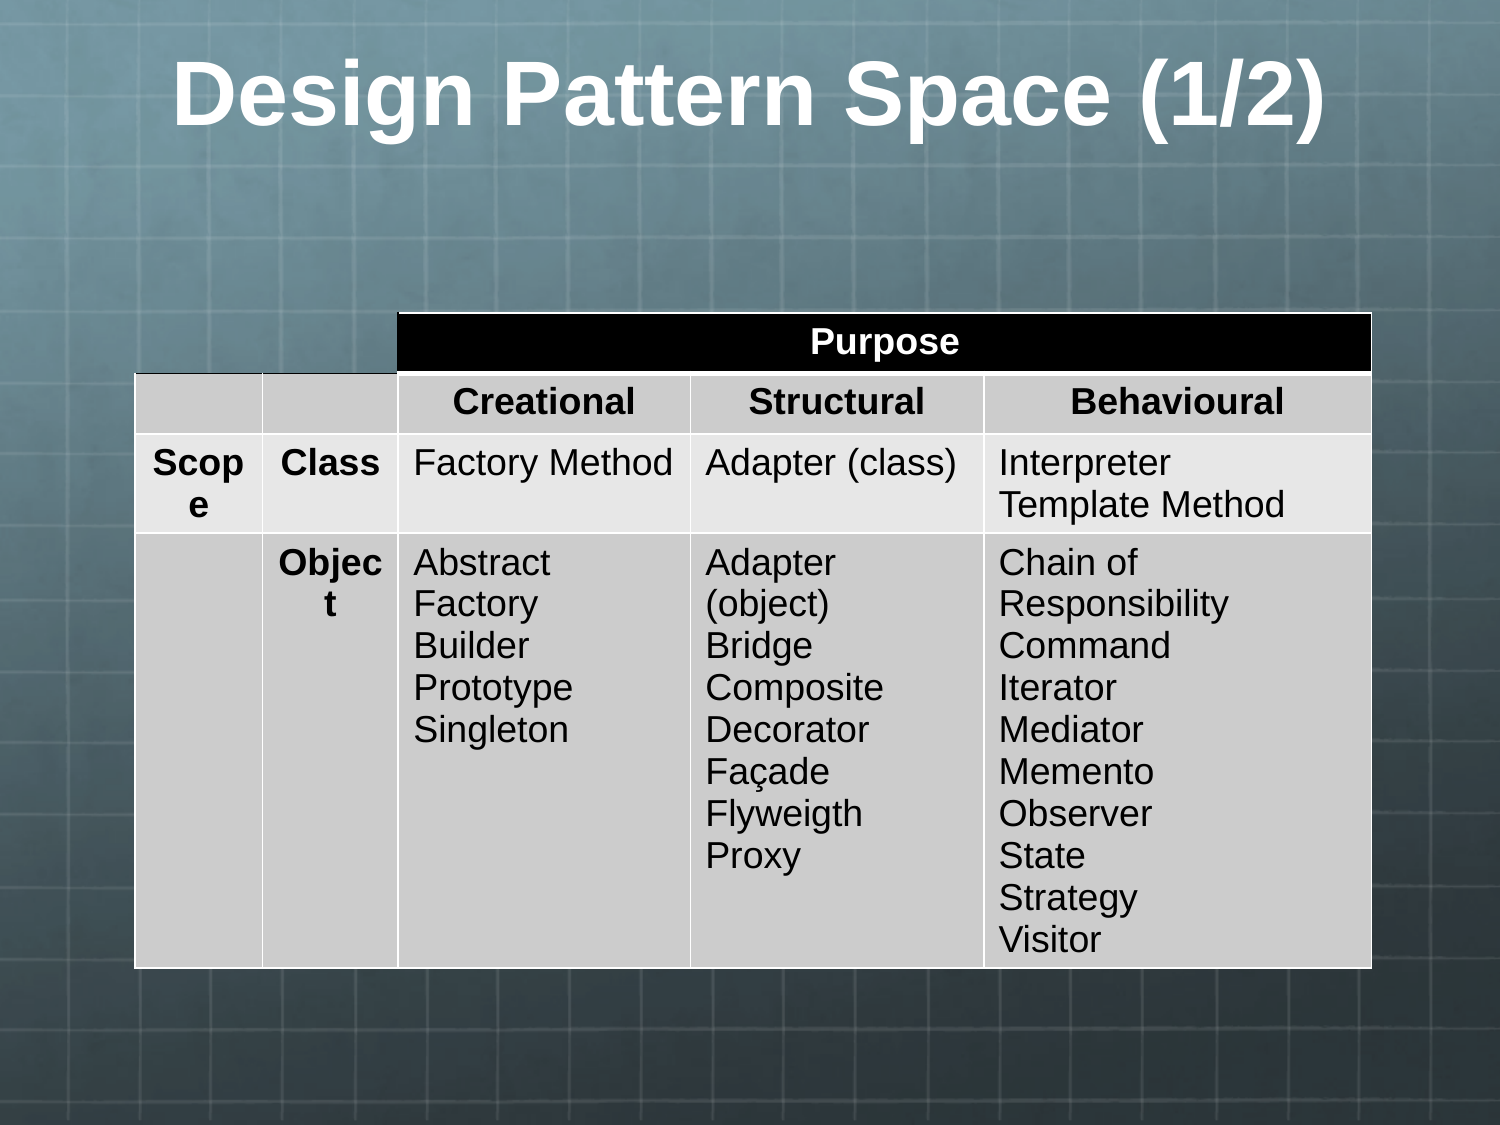

# Design Pattern Space (1/2)
|  |  | Purpose |  |  |
| --- | --- | --- | --- | --- |
|  |  | Creational | Structural | Behavioural |
| Scope | Class | Factory Method | Adapter (class) | Interpreter Template Method |
|  | Object | Abstract Factory Builder Prototype Singleton | Adapter (object) Bridge Composite Decorator Façade Flyweigth Proxy | Chain of Responsibility Command Iterator Mediator Memento Observer State Strategy Visitor |